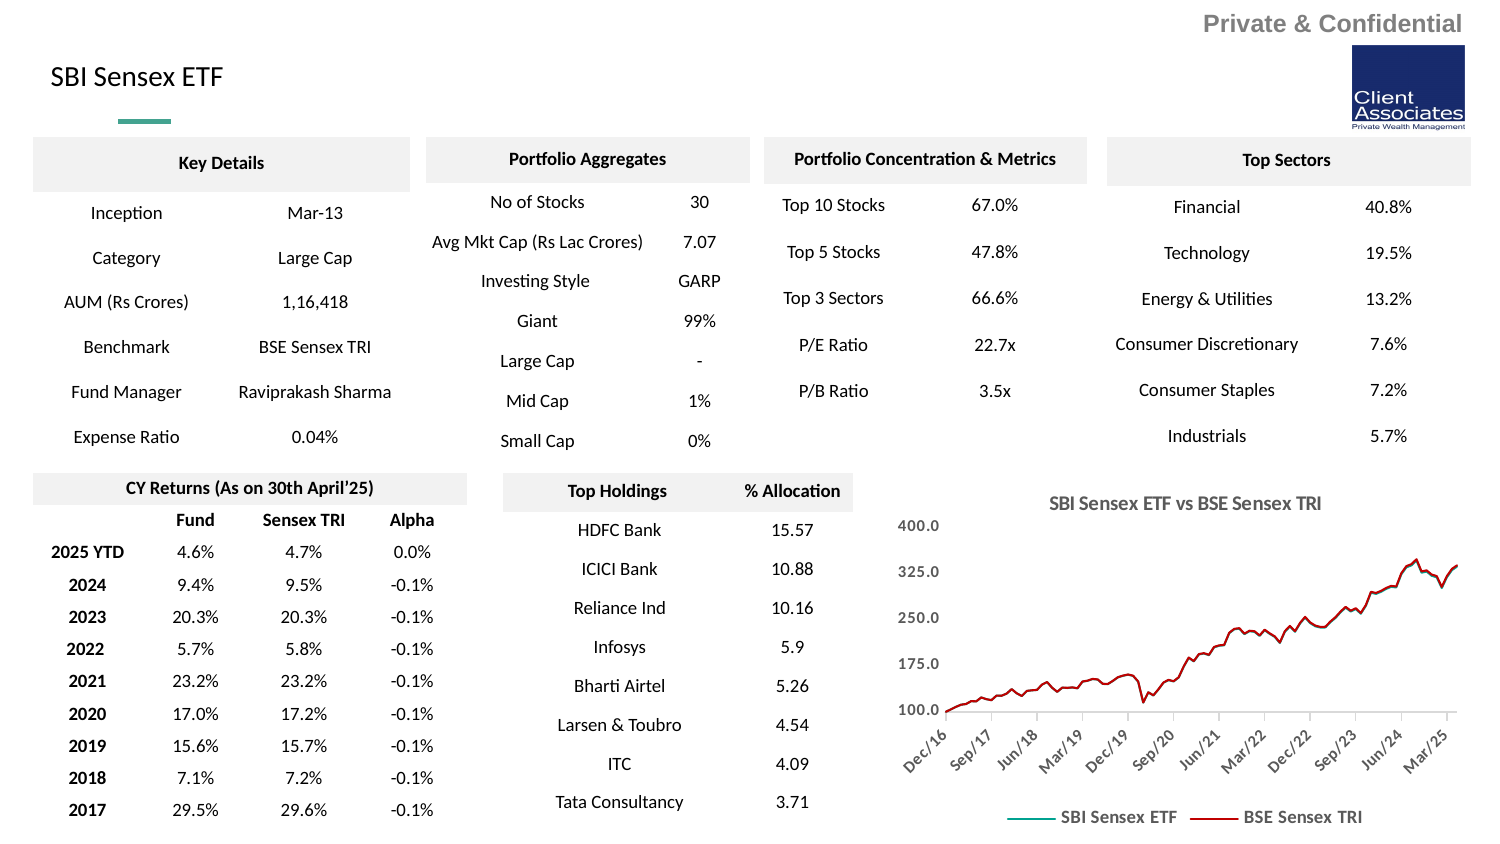

SBI Sensex ETF
| Portfolio Concentration & Metrics |  |
| --- | --- |
| Top 10 Stocks | 67.0% |
| Top 5 Stocks | 47.8% |
| Top 3 Sectors | 66.6% |
| P/E Ratio | 22.7x |
| P/B Ratio | 3.5x |
| Top Sectors |  |
| --- | --- |
| Financial | 40.8% |
| Technology | 19.5% |
| Energy & Utilities | 13.2% |
| Consumer Discretionary | 7.6% |
| Consumer Staples | 7.2% |
| Industrials | 5.7% |
| Portfolio Aggregates |  |
| --- | --- |
| No of Stocks | 30 |
| Avg Mkt Cap (Rs Lac Crores) | 7.07 |
| Investing Style | GARP |
| Giant | 99% |
| Large Cap | - |
| Mid Cap | 1% |
| Small Cap | 0% |
| Key Details |  |
| --- | --- |
| Inception | Mar-13 |
| Category | Large Cap |
| AUM (Rs Crores) | 1,16,418 |
| Benchmark | BSE Sensex TRI |
| Fund Manager | Raviprakash Sharma |
| Expense Ratio | 0.04% |
| Top Holdings | % Allocation |
| --- | --- |
| HDFC Bank | 15.57 |
| ICICI Bank | 10.88 |
| Reliance Ind | 10.16 |
| Infosys | 5.9 |
| Bharti Airtel | 5.26 |
| Larsen & Toubro | 4.54 |
| ITC | 4.09 |
| Tata Consultancy | 3.71 |

### Chart: SBI Sensex ETF vs BSE Sensex TRI

| Category | SBI Sensex ETF | BSE Sensex TRI |
|---|---|---|
| 42735 | 100.0 | 100.0 |
| 42766 | 103.874255292539 | 103.88095756582 |
| 42794 | 108.035059519749 | 108.048798452591 |
| 42825 | 111.47289504392 | 111.497429525444 |
| 42855 | 112.59019081333 | 112.618756351463 |
| 42886 | 117.234566040538 | 117.273178037387 |
| 42916 | 116.937751703652 | 116.973351608468 |
| 42947 | 123.269022345918 | 123.336930716744 |
| 42978 | 120.398868417082 | 120.46967202965 |
| 43008 | 118.775377933801 | 118.846766411327 |
| 43039 | 126.209930414534 | 126.299061050906 |
| 43069 | 126.014599994022 | 126.112360054313 |
| 43100 | 129.454317542977 | 129.564780655684 |
| 43131 | 136.726683090264 | 136.854659305374 |
| 43159 | 130.030450887207 | 130.158242171154 |
| 43190 | 125.534831131991 | 125.659938385469 |
| 43220 | 133.865063246858 | 134.013497552766 |
| 43251 | 134.802675122973 | 134.962006958119 |
| 43281 | 135.465844349821 | 135.637751671097 |
| 43312 | 144.049963396167 | 144.262637781837 |
| 43343 | 148.182615343153 | 148.414798440376 |
| 43373 | 138.982484304887 | 139.201033542935 |
| 43404 | 132.280953893616 | 132.494364460058 |
| 43434 | 139.140114782477 | 139.373913361973 |
| 43465 | 138.708774479783 | 138.926355977192 |
| 43496 | 139.441232231299 | 139.667775555146 |
| 43524 | 138.068689214088 | 138.296717294904 |
| 43555 | 148.985937191289 | 149.244421388198 |
| 43585 | 150.358516849708 | 150.628463569596 |
| 43616 | 153.172012019801 | 153.456218252257 |
| 43646 | 152.334797054099 | 152.62610796957 |
| 43677 | 145.330500339638 | 145.607550141948 |
| 43708 | 144.970976804976 | 145.248496115783 |
| 43738 | 150.141637538491 | 150.440704524502 |
| 43769 | 155.977336200471 | 156.304365248939 |
| 43799 | 158.553799394849 | 158.893625637824 |
| 43830 | 160.313273570439 | 160.685089447131 |
| 43861 | 158.271478885823 | 158.64676643304 |
| 43890 | 148.87901814582 | 149.235348237447 |
| 43921 | 114.878102144949 | 115.131046370954 |
| 43951 | 131.435274808824 | 131.732027519473 |
| 43982 | 126.508717804204 | 126.808906121543 |
| 44012 | 136.287999778961 | 136.631715873952 |
| 44043 | 147.355989686614 | 147.757142759072 |
| 44074 | 151.499230942764 | 151.934393560525 |
| 44104 | 149.332086684964 | 149.771694418232 |
| 44135 | 155.673910355533 | 156.137503582407 |
| 44165 | 173.454276472078 | 174.014592295747 |
| 44196 | 187.633654572327 | 188.257439540708 |
| 44227 | 181.903006254199 | 182.515373641961 |
| 44255 | 193.263576209168 | 193.860471912606 |
| 44286 | 194.931444789271 | 195.512316611064 |
| 44316 | 192.095926538813 | 192.676668054902 |
| 44347 | 204.910621954308 | 205.544697475173 |
| 44377 | 207.52221225233 | 208.197570667144 |
| 44408 | 208.253409403487 | 208.944603059182 |
| 44439 | 227.937184067953 | 228.737253812033 |
| 44469 | 234.244694880029 | 235.085336413587 |
| 44500 | 235.276681232118 | 236.123586840787 |
| 44530 | 226.364047898312 | 227.197080231465 |
| 44561 | 231.098798574253 | 231.980487972668 |
| 44592 | 230.200830563472 | 231.093301097993 |
| 44620 | 223.498221347322 | 224.370968128341 |
| 44651 | 232.717961244949 | 233.63037836533 |
| 44681 | 226.822395137986 | 227.720819959541 |
| 44712 | 221.879171486677 | 222.789607467791 |
| 44742 | 211.985429134056 | 212.824956953639 |
| 44773 | 230.451607308191 | 231.411017647581 |
| 44804 | 238.71031837619 | 239.724378040732 |
| 44834 | 230.237080193388 | 231.227905406763 |
| 44865 | 243.836143897698 | 244.903346623814 |
| 44895 | 253.419395384949 | 254.54944071982 |
| 44926 | 244.326566795378 | 245.436812480847 |
| 44957 | 239.205291279285 | 240.300060731421 |
| 44985 | 237.172604562753 | 238.264670255641 |
| 45016 | 237.275073692962 | 238.383511035167 |
| 45046 | 245.873606239748 | 247.034954729121 |
| 45077 | 252.871251344197 | 254.089001030223 |
| 45107 | 261.88056289223 | 263.19569860319 |
| 45138 | 269.511561229744 | 270.818855604139 |
| 45169 | 263.241728974903 | 264.513342286515 |
| 45199 | 267.270514347896 | 268.581107470589 |
| 45230 | 259.636996585896 | 260.917026314973 |
| 45260 | 272.49422065683 | 273.85722583907 |
| 45291 | 293.844142845292 | 295.327307406115 |
| 45322 | 291.931217475369 | 293.415463519744 |
| 45351 | 295.314268231818 | 296.831073307217 |
| 45382 | 299.988463861091 | 301.543722372464 |
| 45412 | 303.374945000118 | 304.947626295132 |
| 45443 | 302.379177463352 | 303.967953123818 |
| 45473 | 323.735871624524 | 325.557776133733 |
| 45504 | 335.104017111857 | 337.042906620753 |
| 45535 | 338.275135424454 | 340.244814233651 |
| 45565 | 346.208452382557 | 348.234025245617 |
| 45596 | 326.457683149996 | 328.3743311205 |
| 45626 | 328.292521462797 | 330.228876893684 |
| 45657 | 321.399759726827 | 323.344055527674 |
| 45688 | 318.879428257138 | 320.826654361243 |
| 45716 | 301.487065345681 | 303.326816821554 |
| 45747 | 318.839153391652 | 320.80086808501 |
| 45777 | 330.541119349127 | 332.585055372642 |
| 45808 | 336.304615386656 | 338.393620536432 |
| CY Returns (As on 30th April’25) |  |  |  |
| --- | --- | --- | --- |
|  | Fund | Sensex TRI | Alpha |
| 2025 YTD | 4.6% | 4.7% | 0.0% |
| 2024 | 9.4% | 9.5% | -0.1% |
| 2023 | 20.3% | 20.3% | -0.1% |
| 2022 | 5.7% | 5.8% | -0.1% |
| 2021 | 23.2% | 23.2% | -0.1% |
| 2020 | 17.0% | 17.2% | -0.1% |
| 2019 | 15.6% | 15.7% | -0.1% |
| 2018 | 7.1% | 7.2% | -0.1% |
| 2017 | 29.5% | 29.6% | -0.1% |